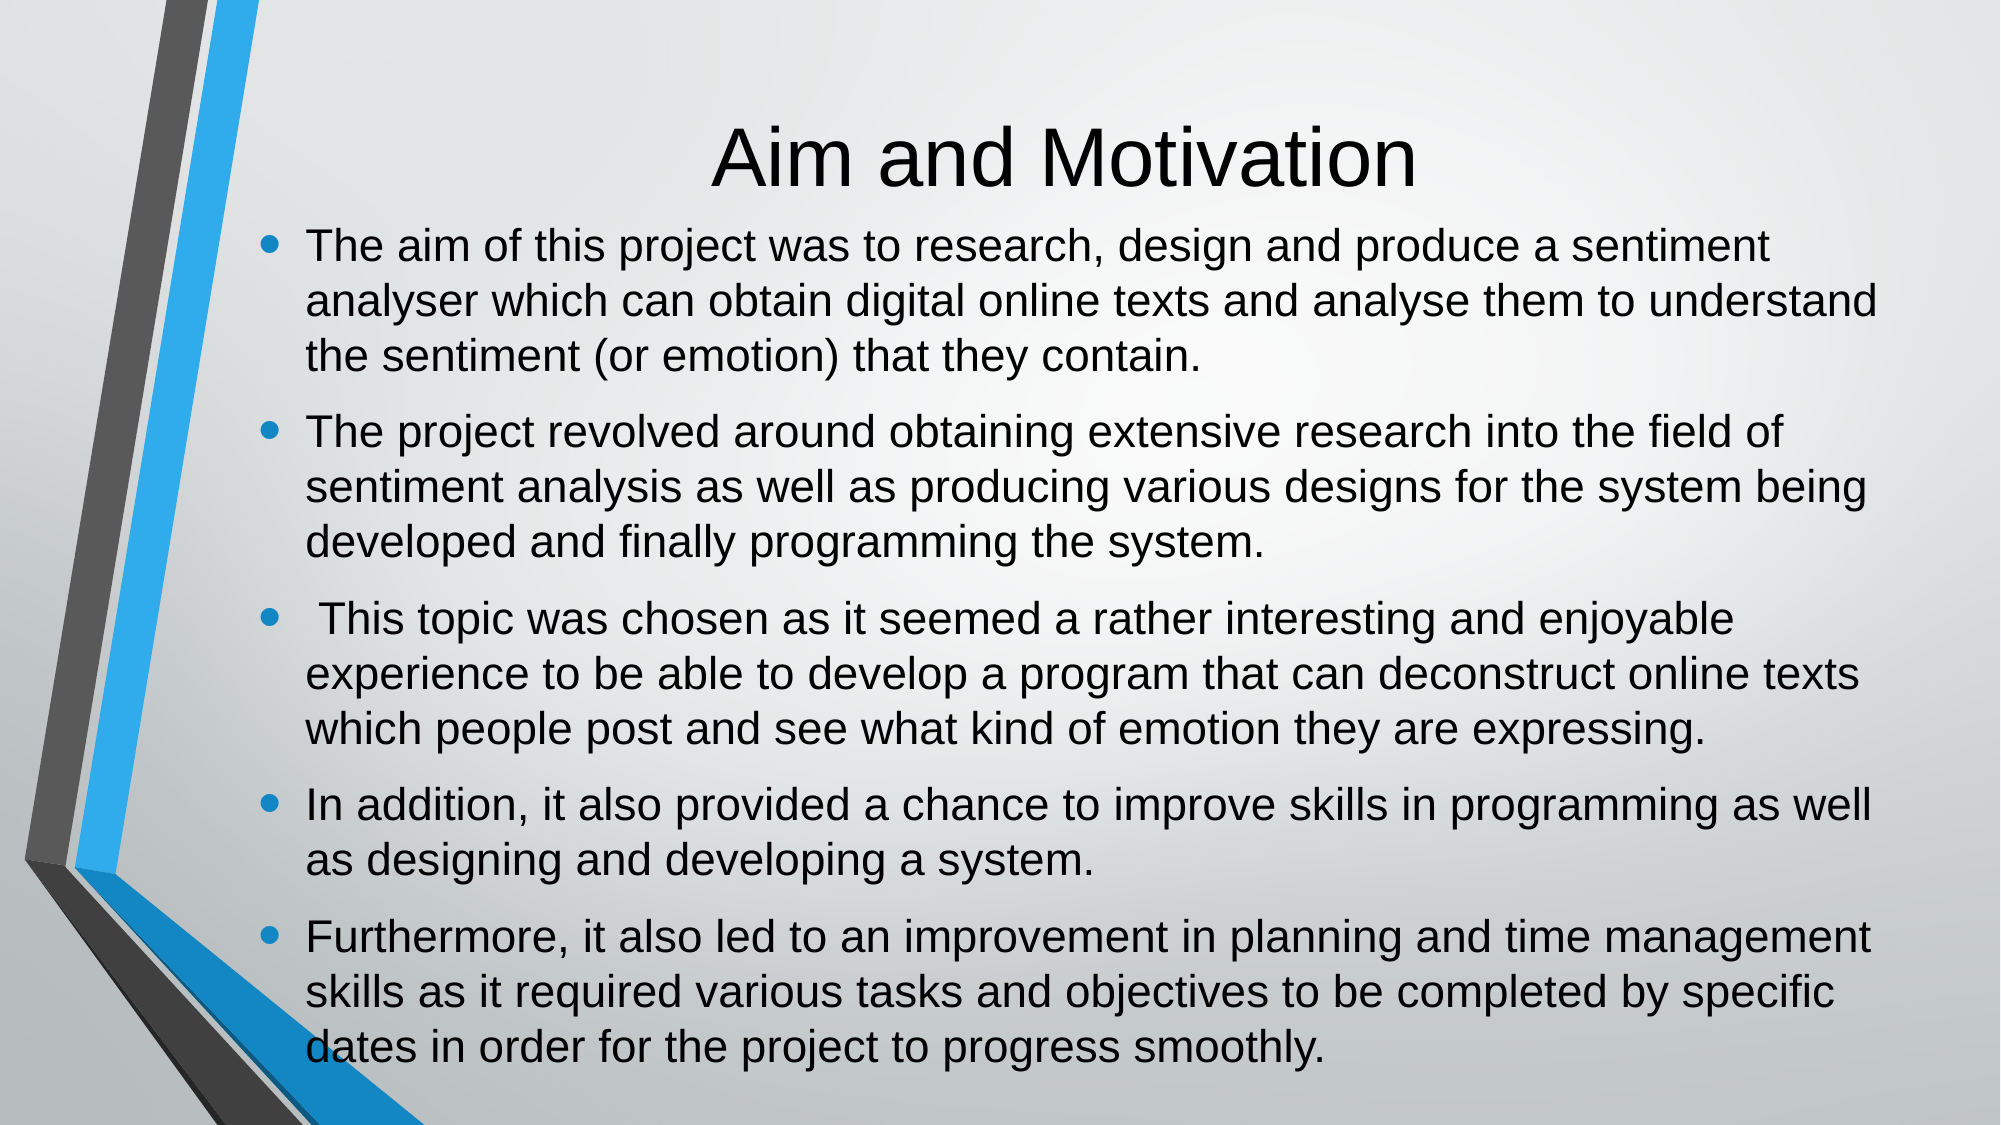

# Aim and Motivation
The aim of this project was to research, design and produce a sentiment analyser which can obtain digital online texts and analyse them to understand the sentiment (or emotion) that they contain.
The project revolved around obtaining extensive research into the field of sentiment analysis as well as producing various designs for the system being developed and finally programming the system.
 This topic was chosen as it seemed a rather interesting and enjoyable experience to be able to develop a program that can deconstruct online texts which people post and see what kind of emotion they are expressing.
In addition, it also provided a chance to improve skills in programming as well as designing and developing a system.
Furthermore, it also led to an improvement in planning and time management skills as it required various tasks and objectives to be completed by specific dates in order for the project to progress smoothly.